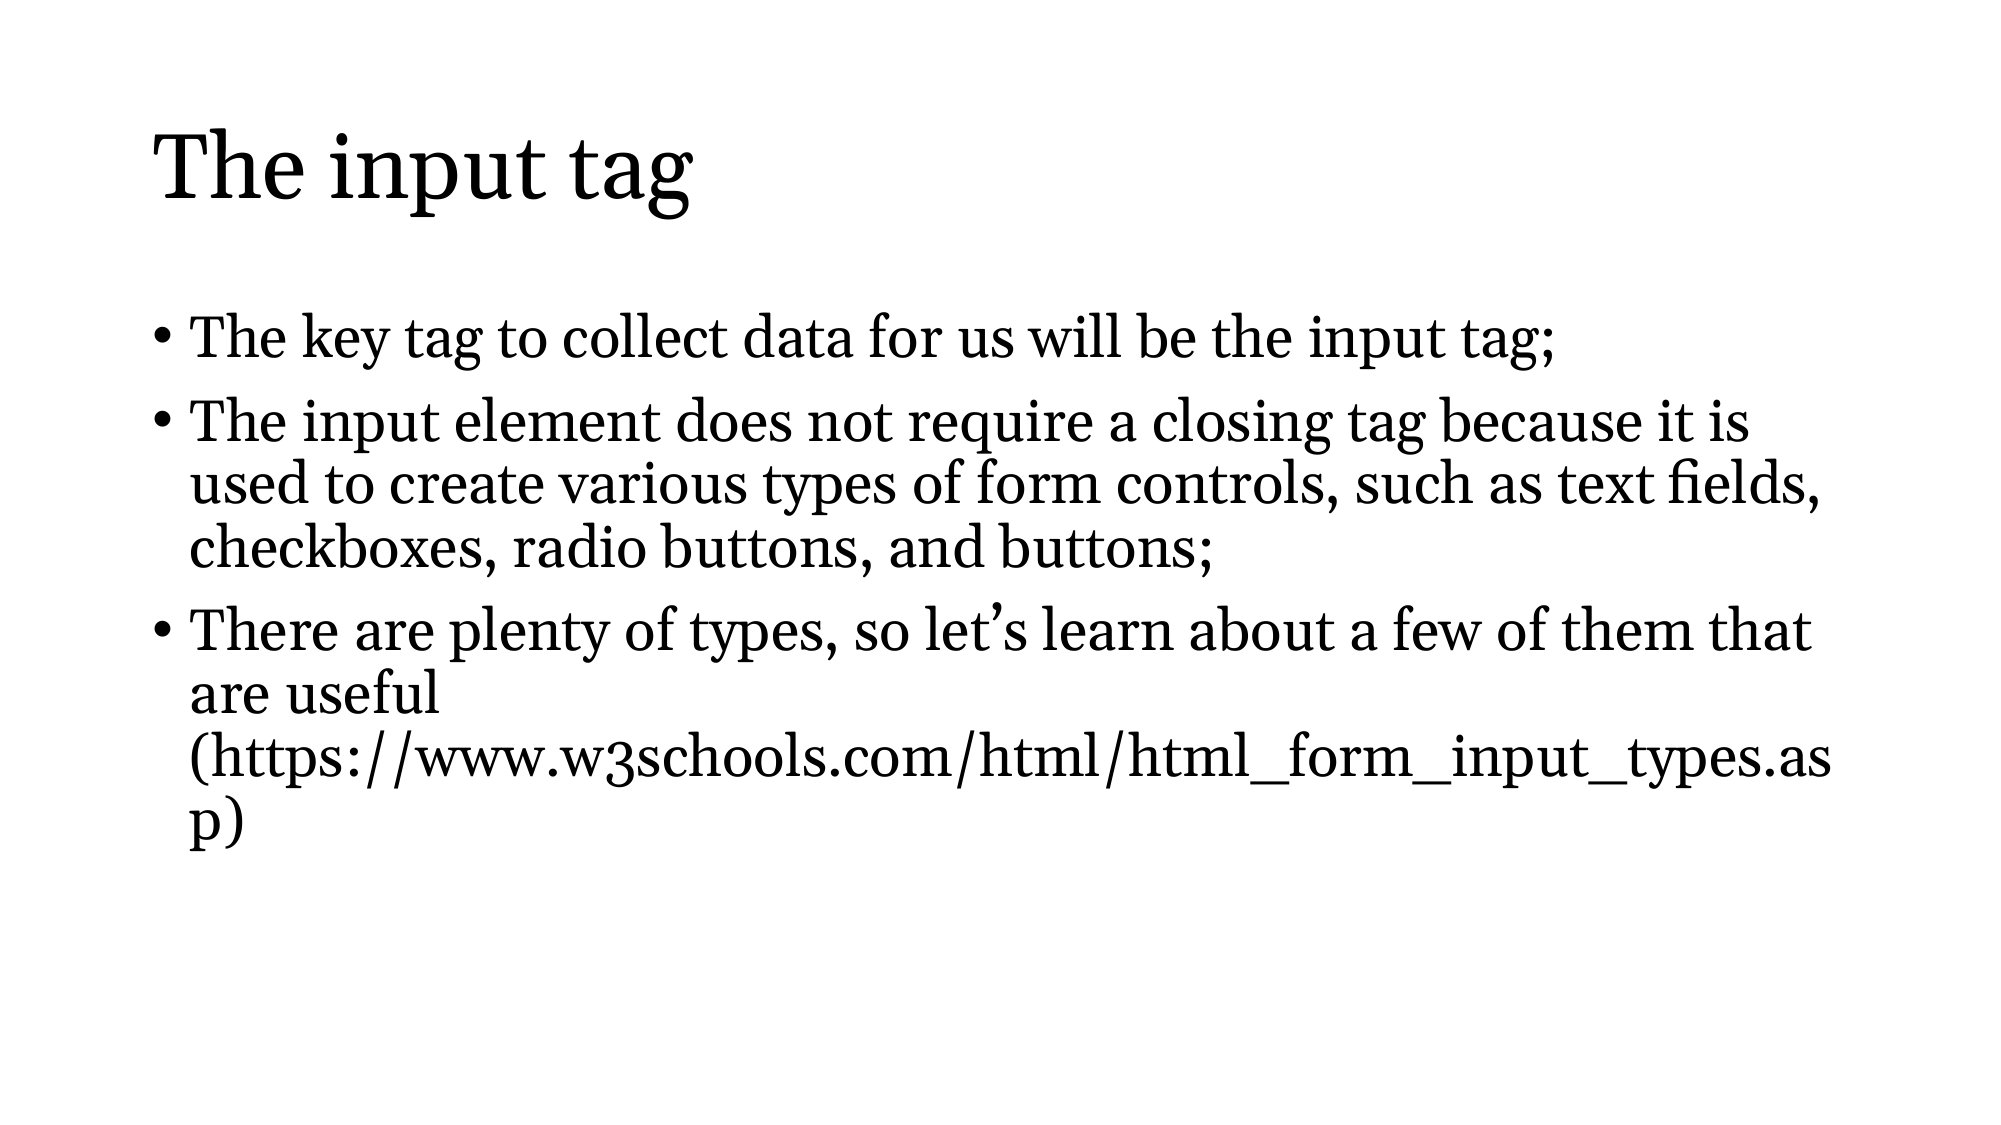

# The input tag
The key tag to collect data for us will be the input tag;
The input element does not require a closing tag because it is used to create various types of form controls, such as text fields, checkboxes, radio buttons, and buttons;
There are plenty of types, so let’s learn about a few of them that are useful (https://www.w3schools.com/html/html_form_input_types.asp)